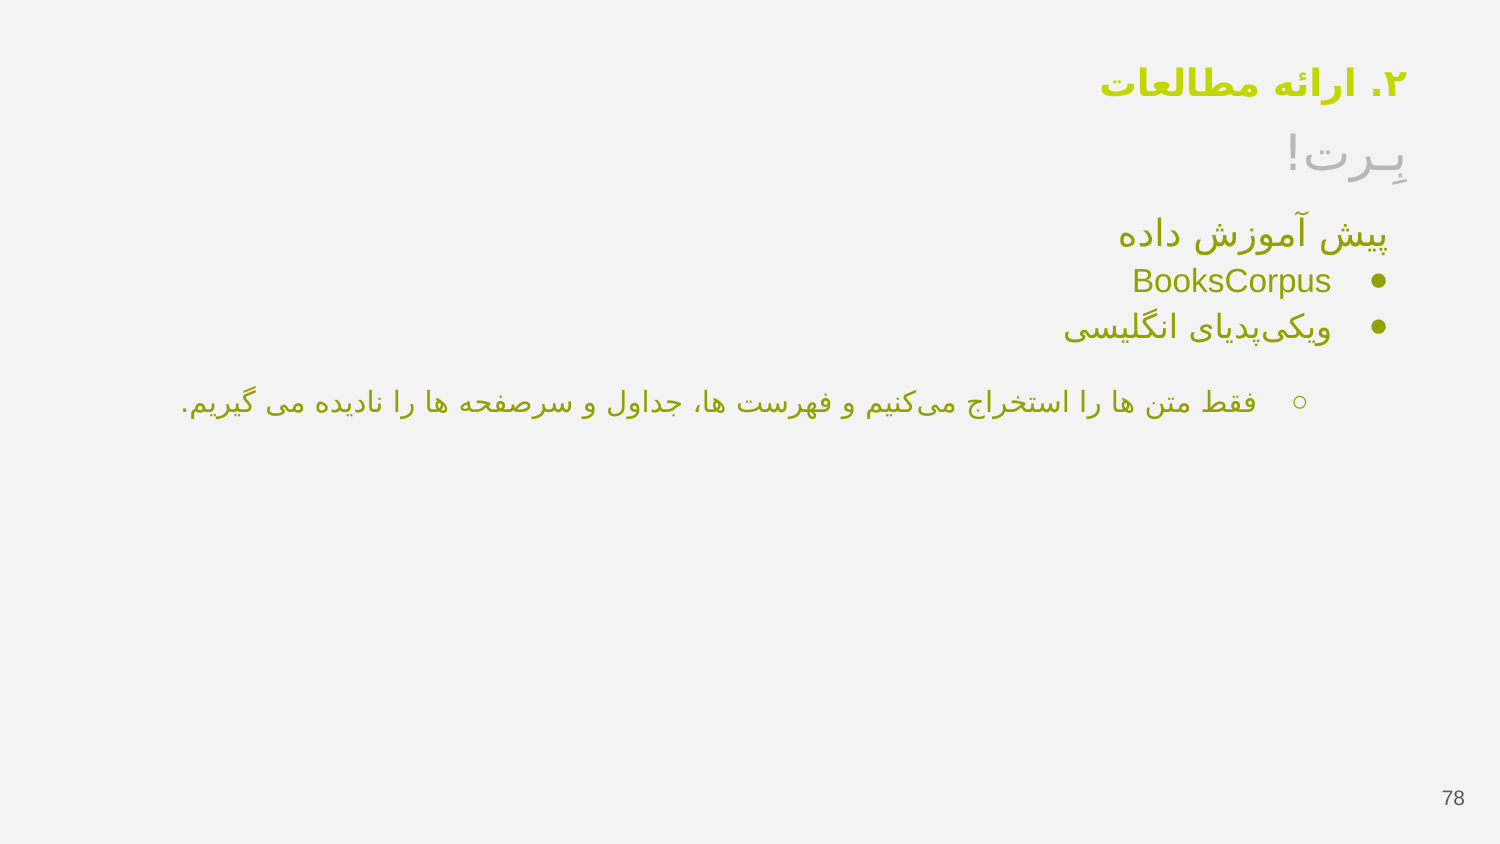

۲. ارائه مطالعات
بِـرت!
پیش آموزش داده
BooksCorpus
ویکی‌پدیای انگلیسی
فقط متن ‌ها را استخراج می‌کنیم و فهرست ‌ها، جداول و سرصفحه ‌ها را نادیده می‌ گیریم.

78